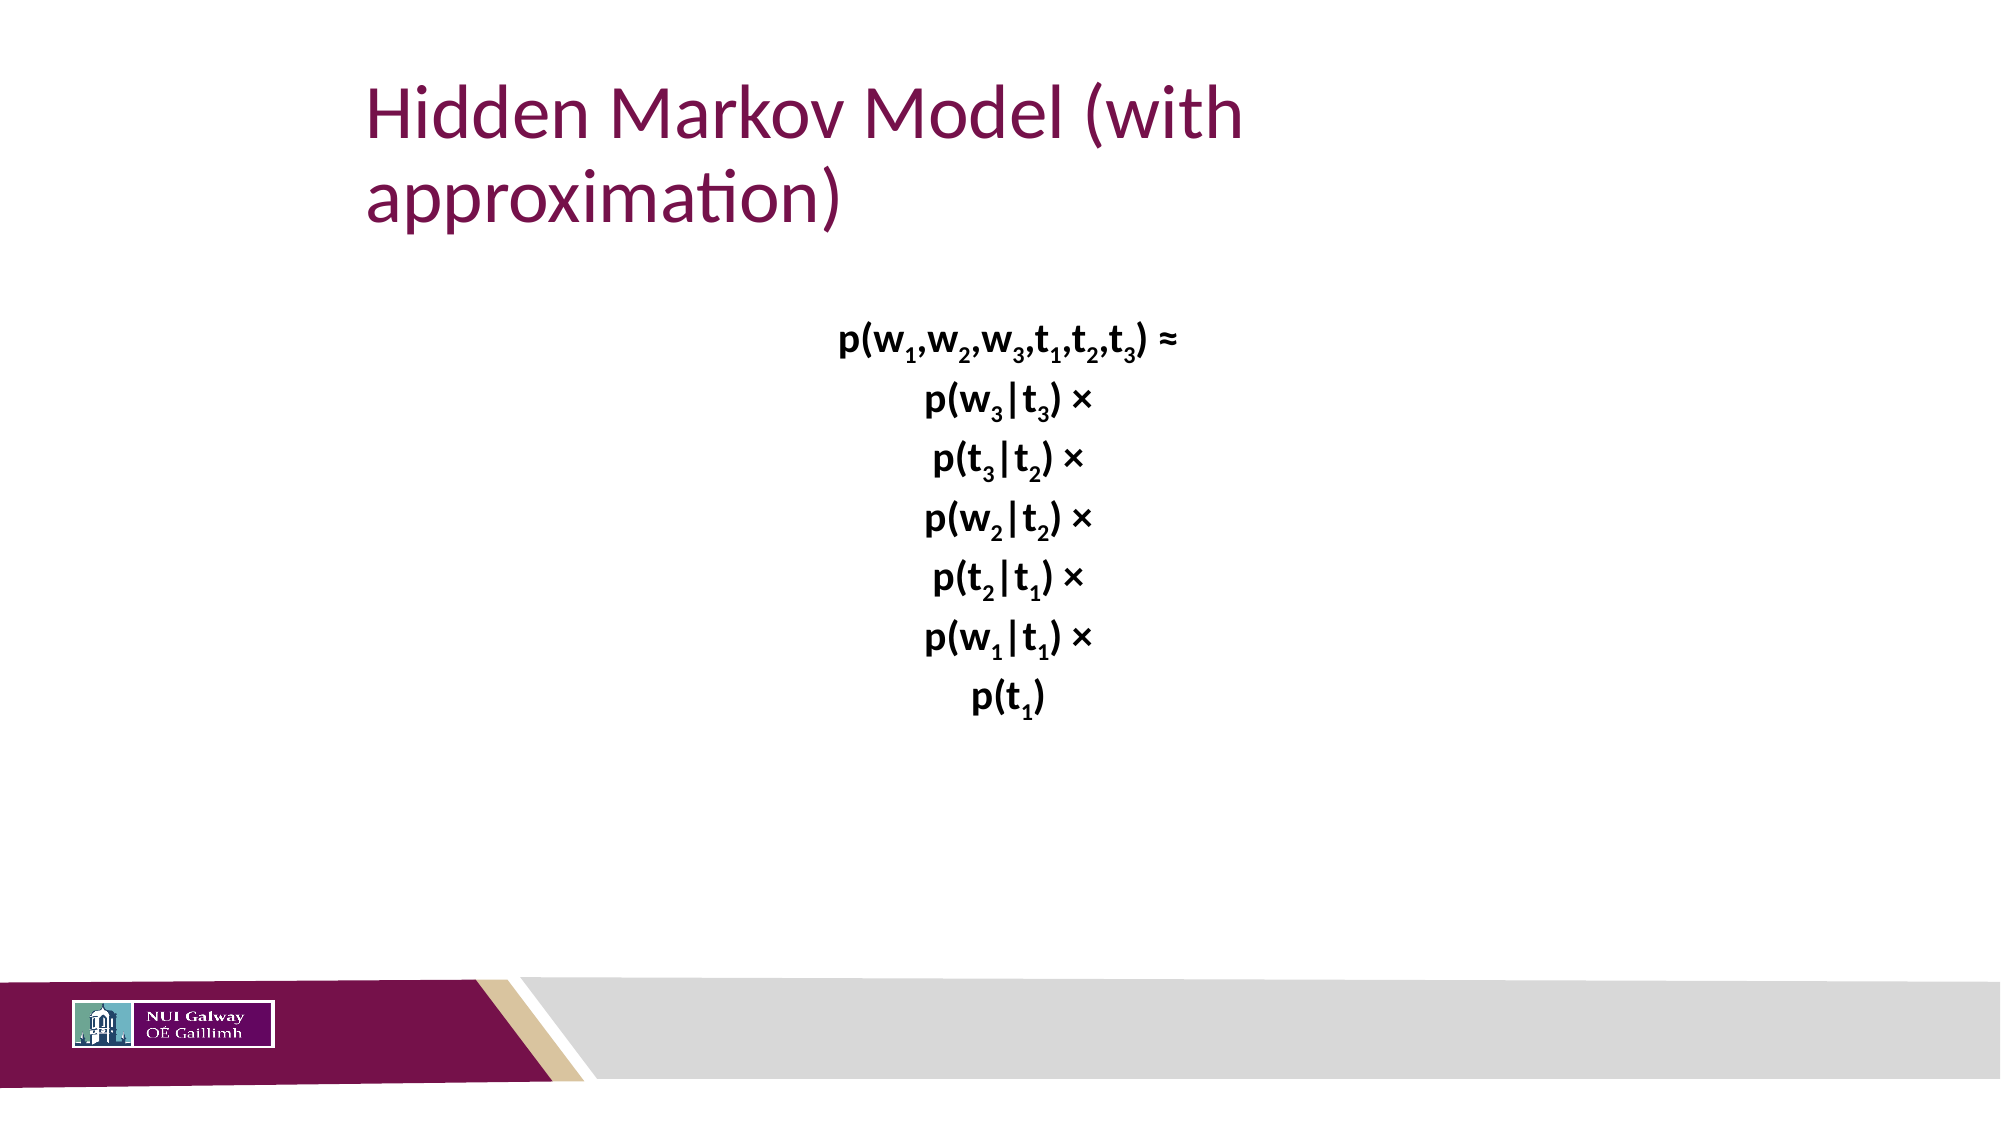

# Hidden Markov Model (with approximation)
p(w1,w2,w3,t1,t2,t3) ≈
p(w3|t3) ×
p(t3|t2) ×
p(w2|t2) ×
p(t2|t1) ×
p(w1|t1) ×
p(t1)